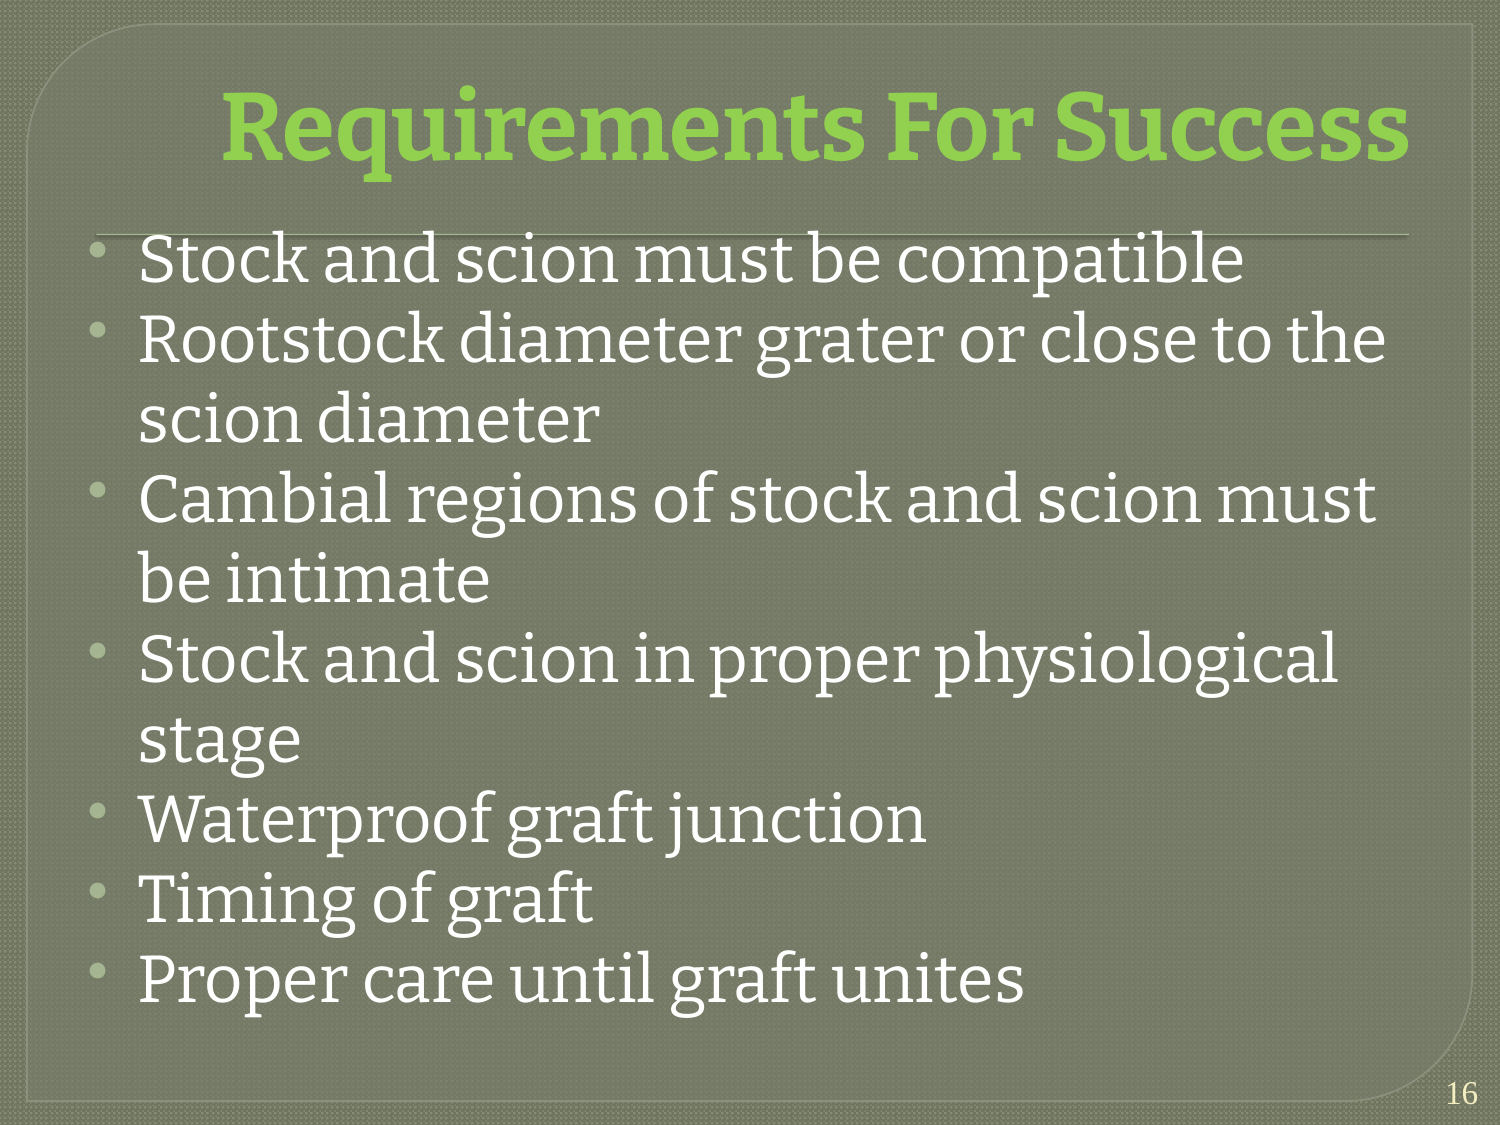

# Requirements For Success
Stock and scion must be compatible
Rootstock diameter grater or close to the scion diameter
Cambial regions of stock and scion must be intimate
Stock and scion in proper physiological stage
Waterproof graft junction
Timing of graft
Proper care until graft unites

16